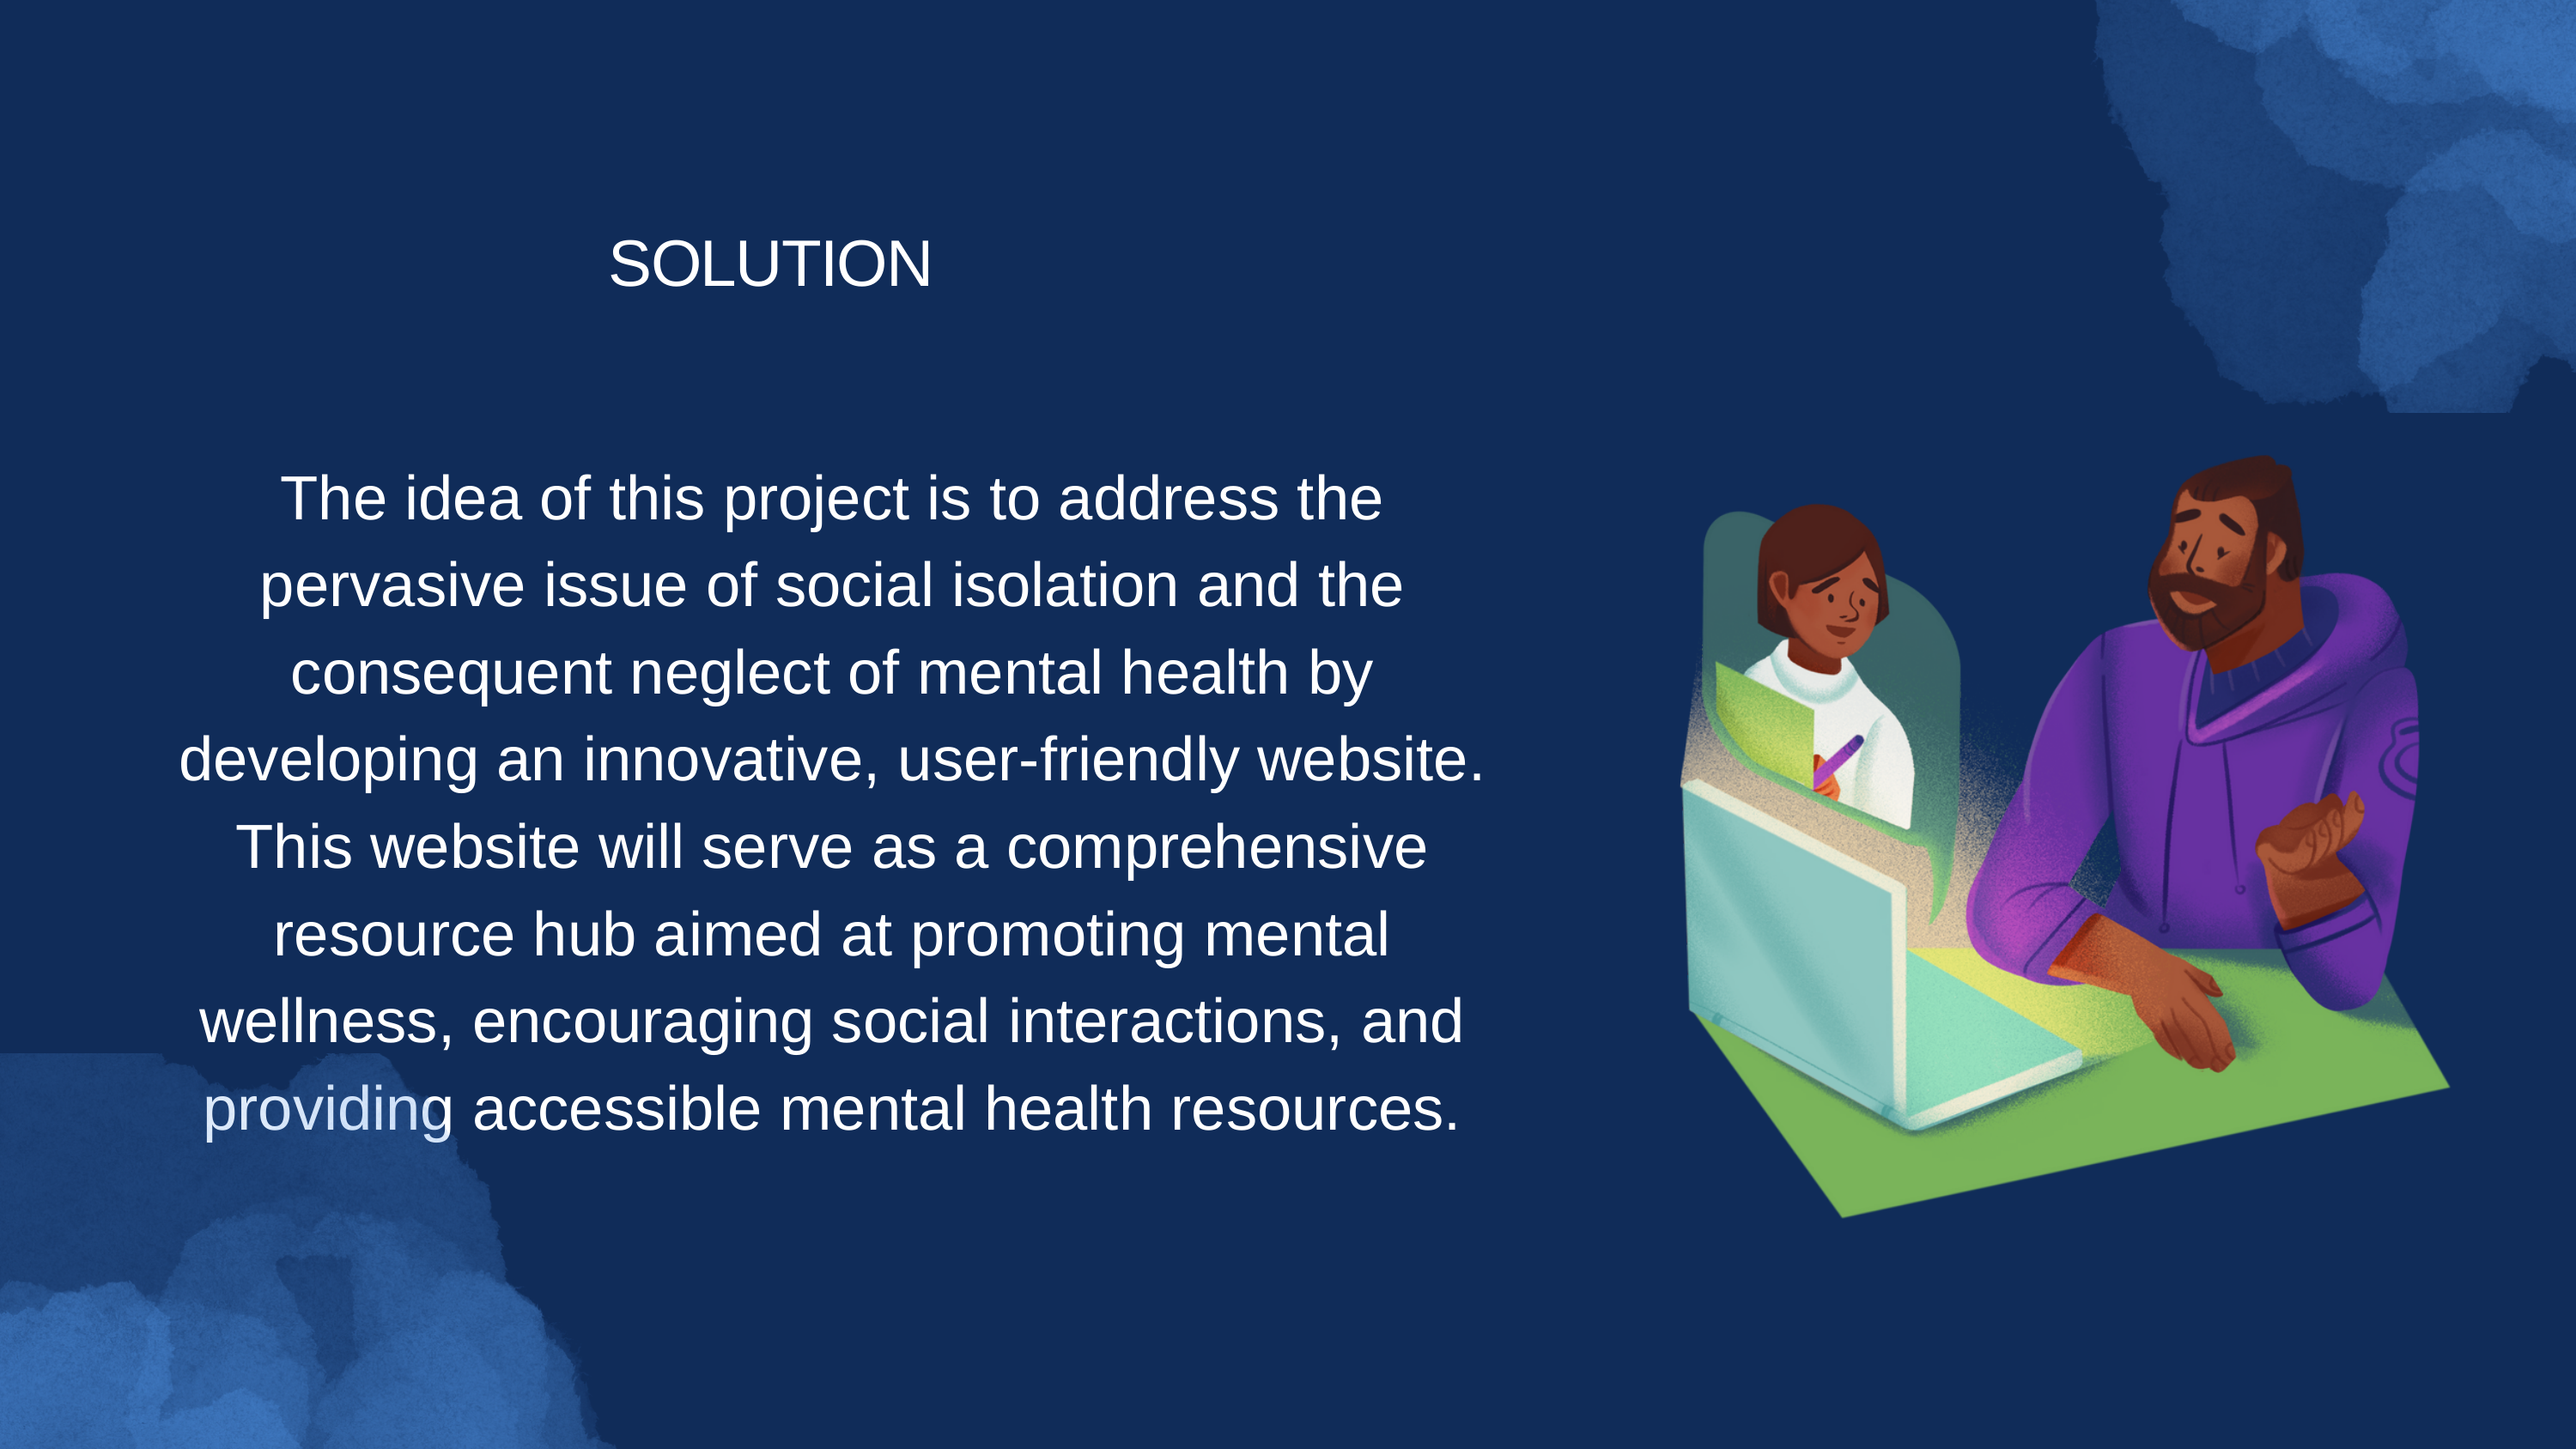

SOLUTION
The idea of this project is to address the pervasive issue of social isolation and the consequent neglect of mental health by developing an innovative, user-friendly website. This website will serve as a comprehensive resource hub aimed at promoting mental wellness, encouraging social interactions, and providing accessible mental health resources.